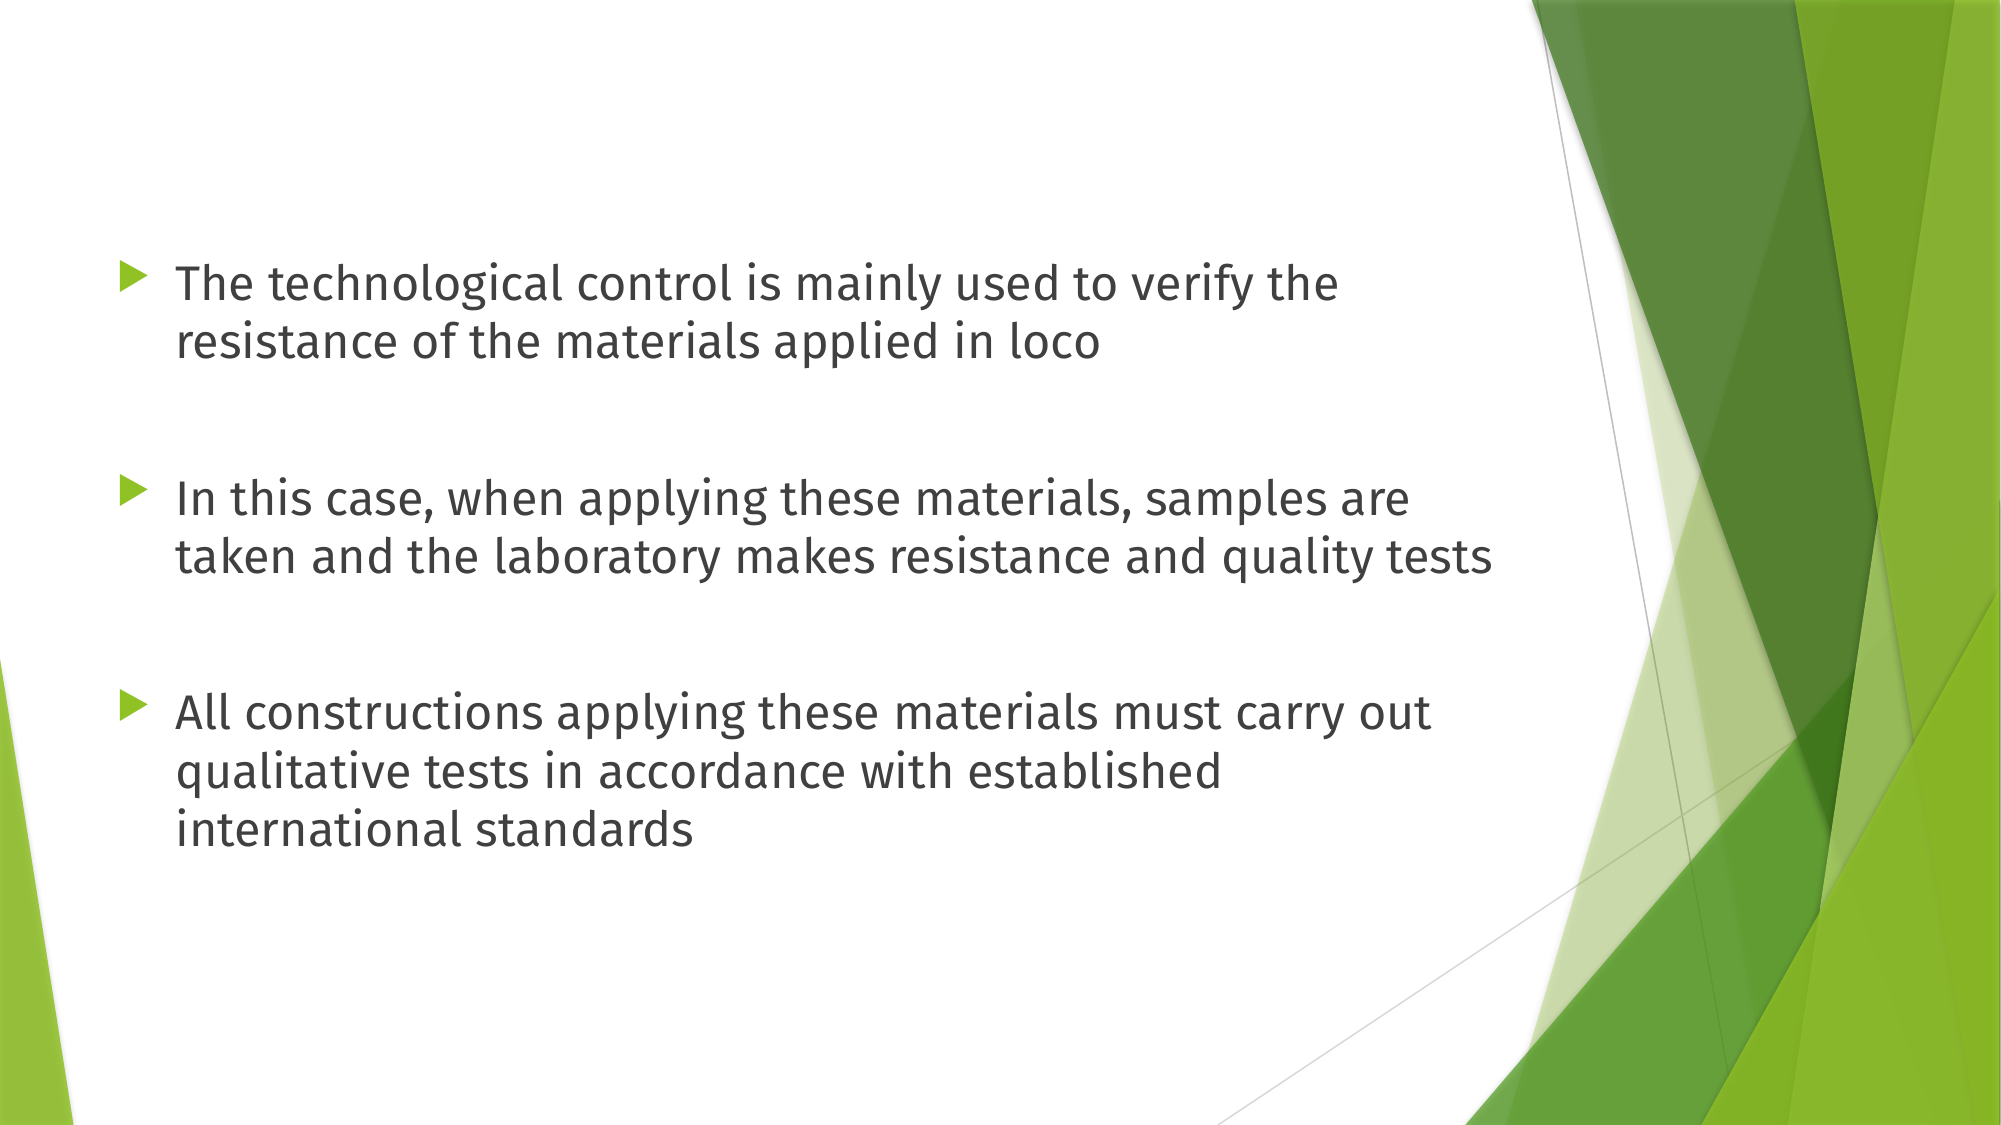

The technological control is mainly used to verify the resistance of the materials applied in loco

In this case, when applying these materials, samples are taken and the laboratory makes resistance and quality tests

All constructions applying these materials must carry out qualitative tests in accordance with established international standards